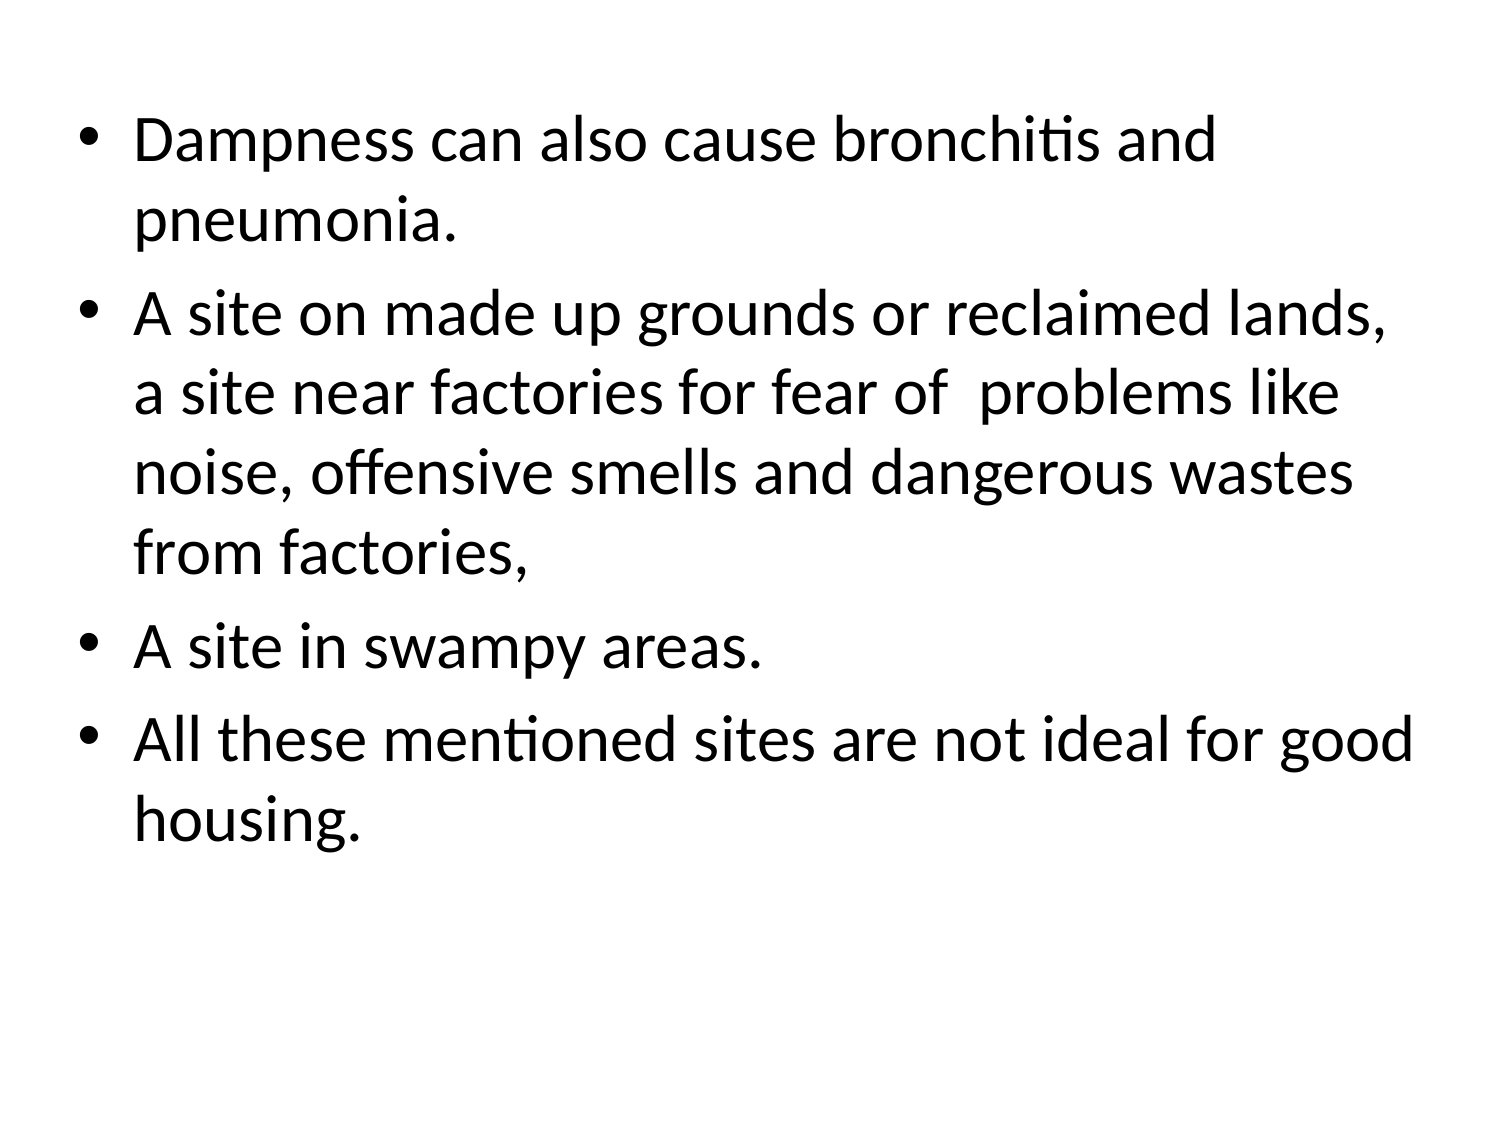

#
Dampness can also cause bronchitis and pneumonia.
A site on made up grounds or reclaimed lands, a site near factories for fear of  problems like noise, offensive smells and dangerous wastes from factories,
A site in swampy areas.
All these mentioned sites are not ideal for good housing.